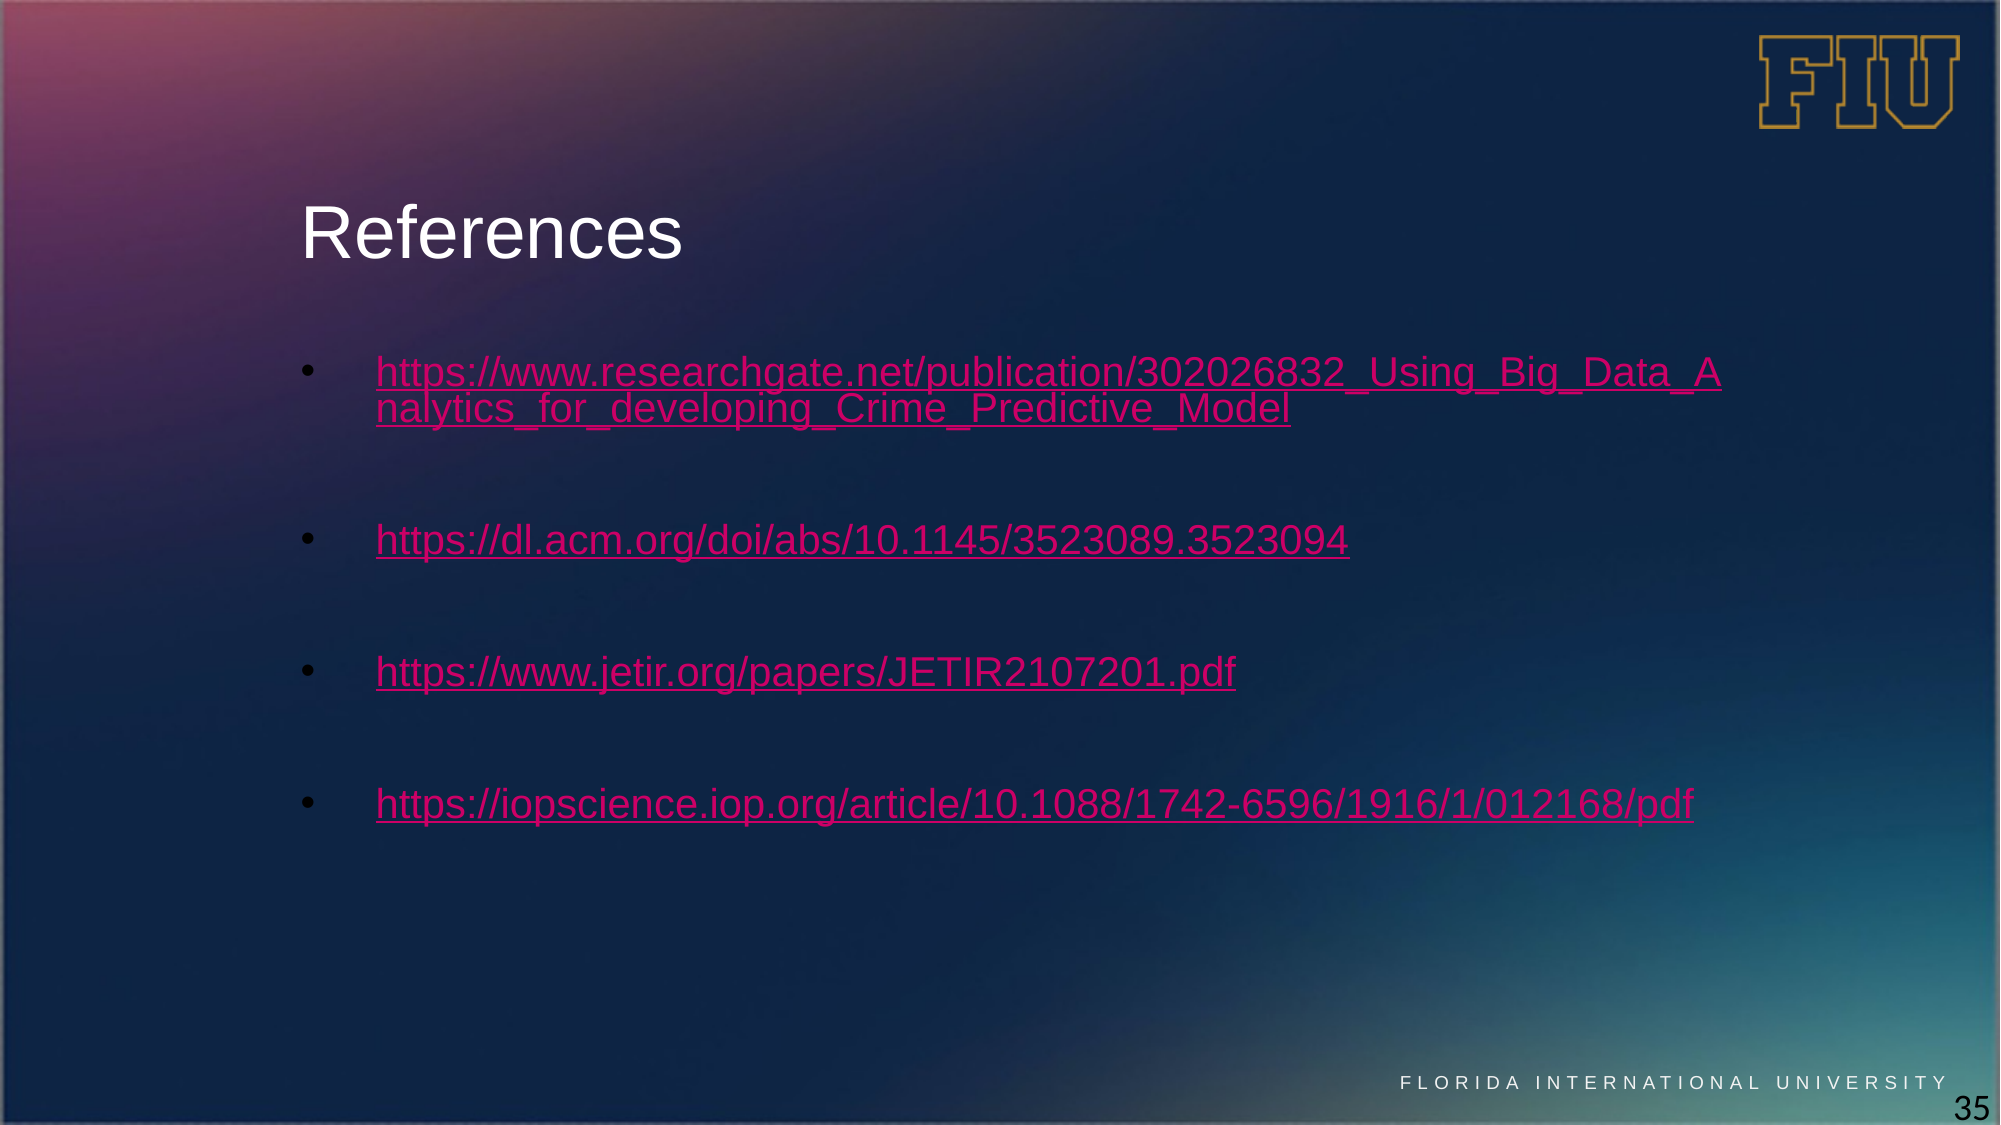

# References
https://www.researchgate.net/publication/302026832_Using_Big_Data_Analytics_for_developing_Crime_Predictive_Model

https://dl.acm.org/doi/abs/10.1145/3523089.3523094

https://www.jetir.org/papers/JETIR2107201.pdf

https://iopscience.iop.org/article/10.1088/1742-6596/1916/1/012168/pdf

35